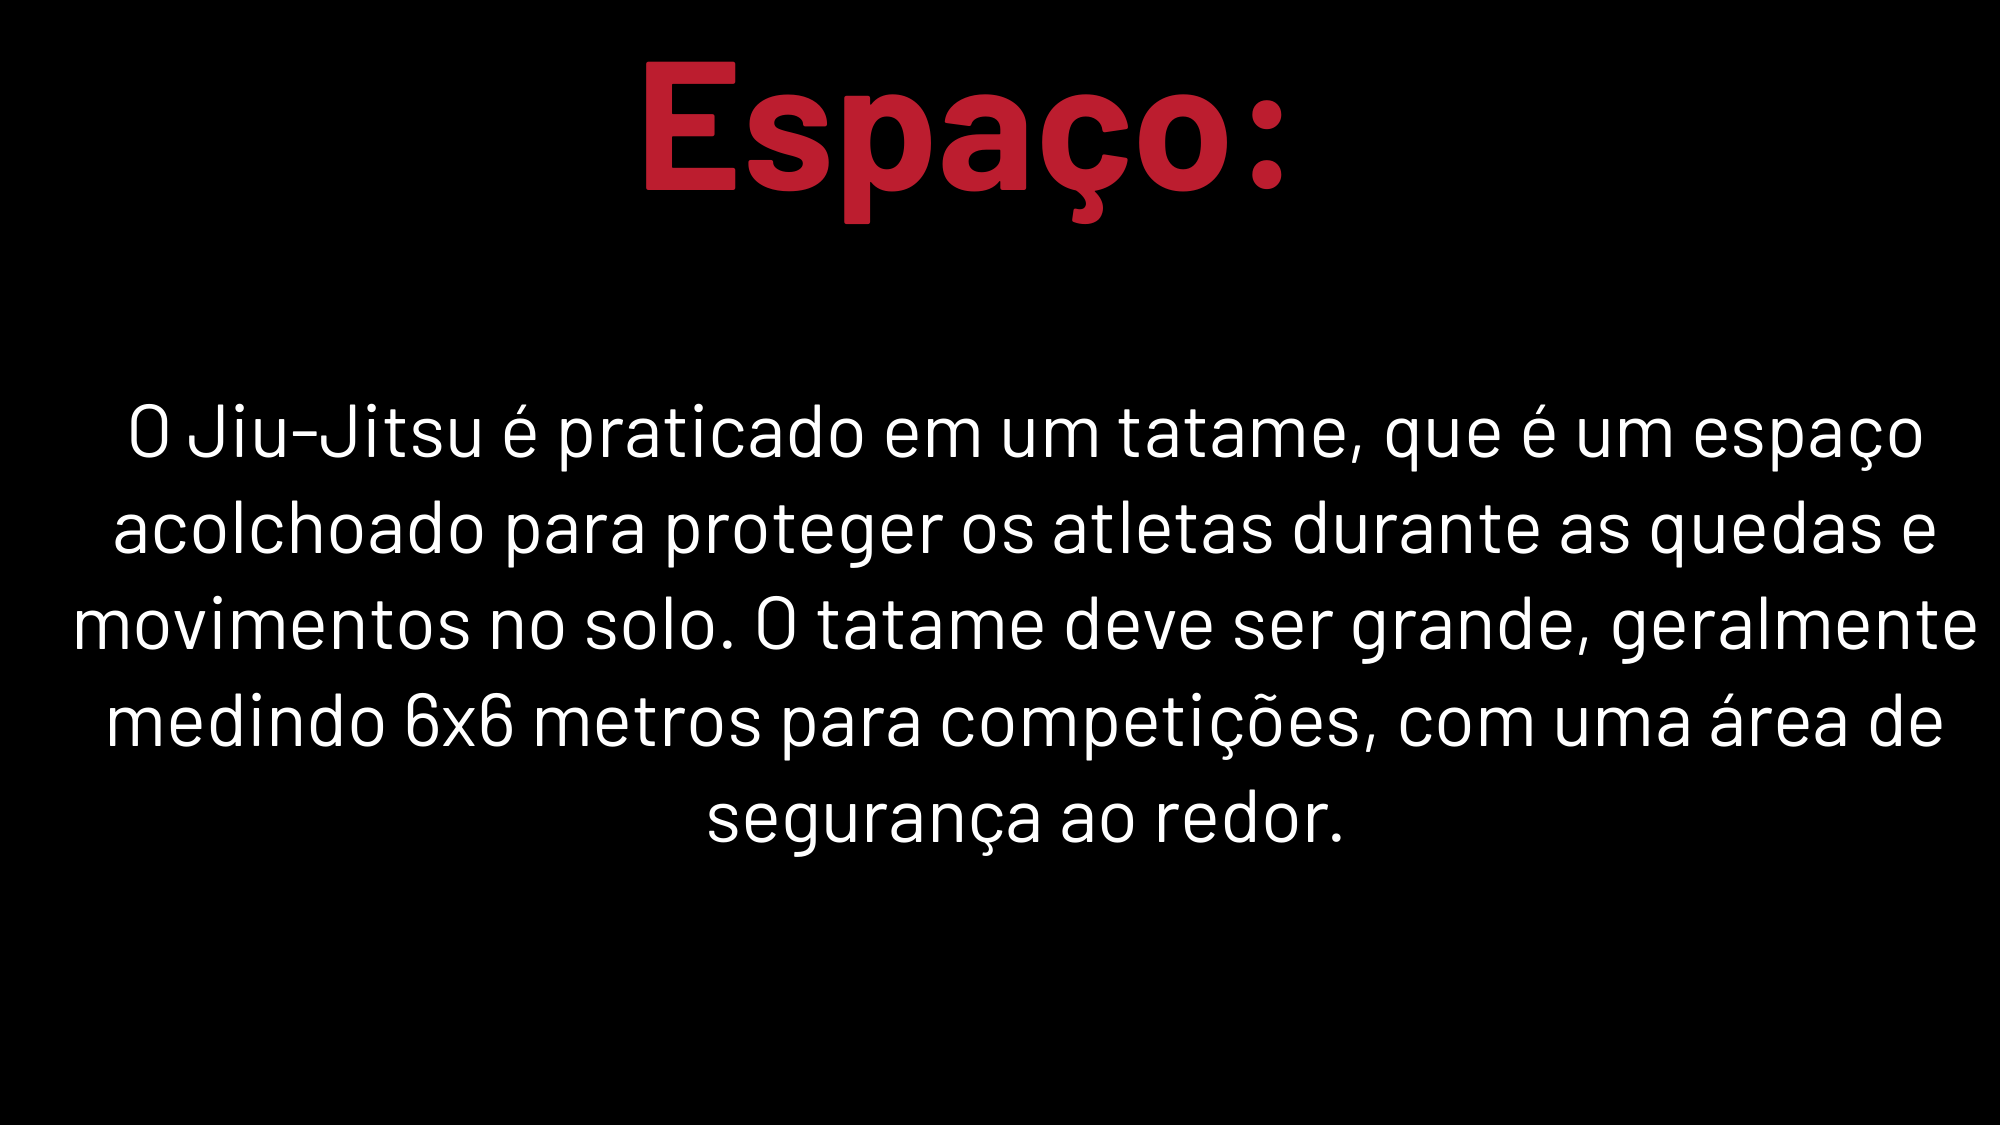

Espaço:
O Jiu-Jitsu é praticado em um tatame, que é um espaço acolchoado para proteger os atletas durante as quedas e movimentos no solo. O tatame deve ser grande, geralmente medindo 6x6 metros para competições, com uma área de segurança ao redor.